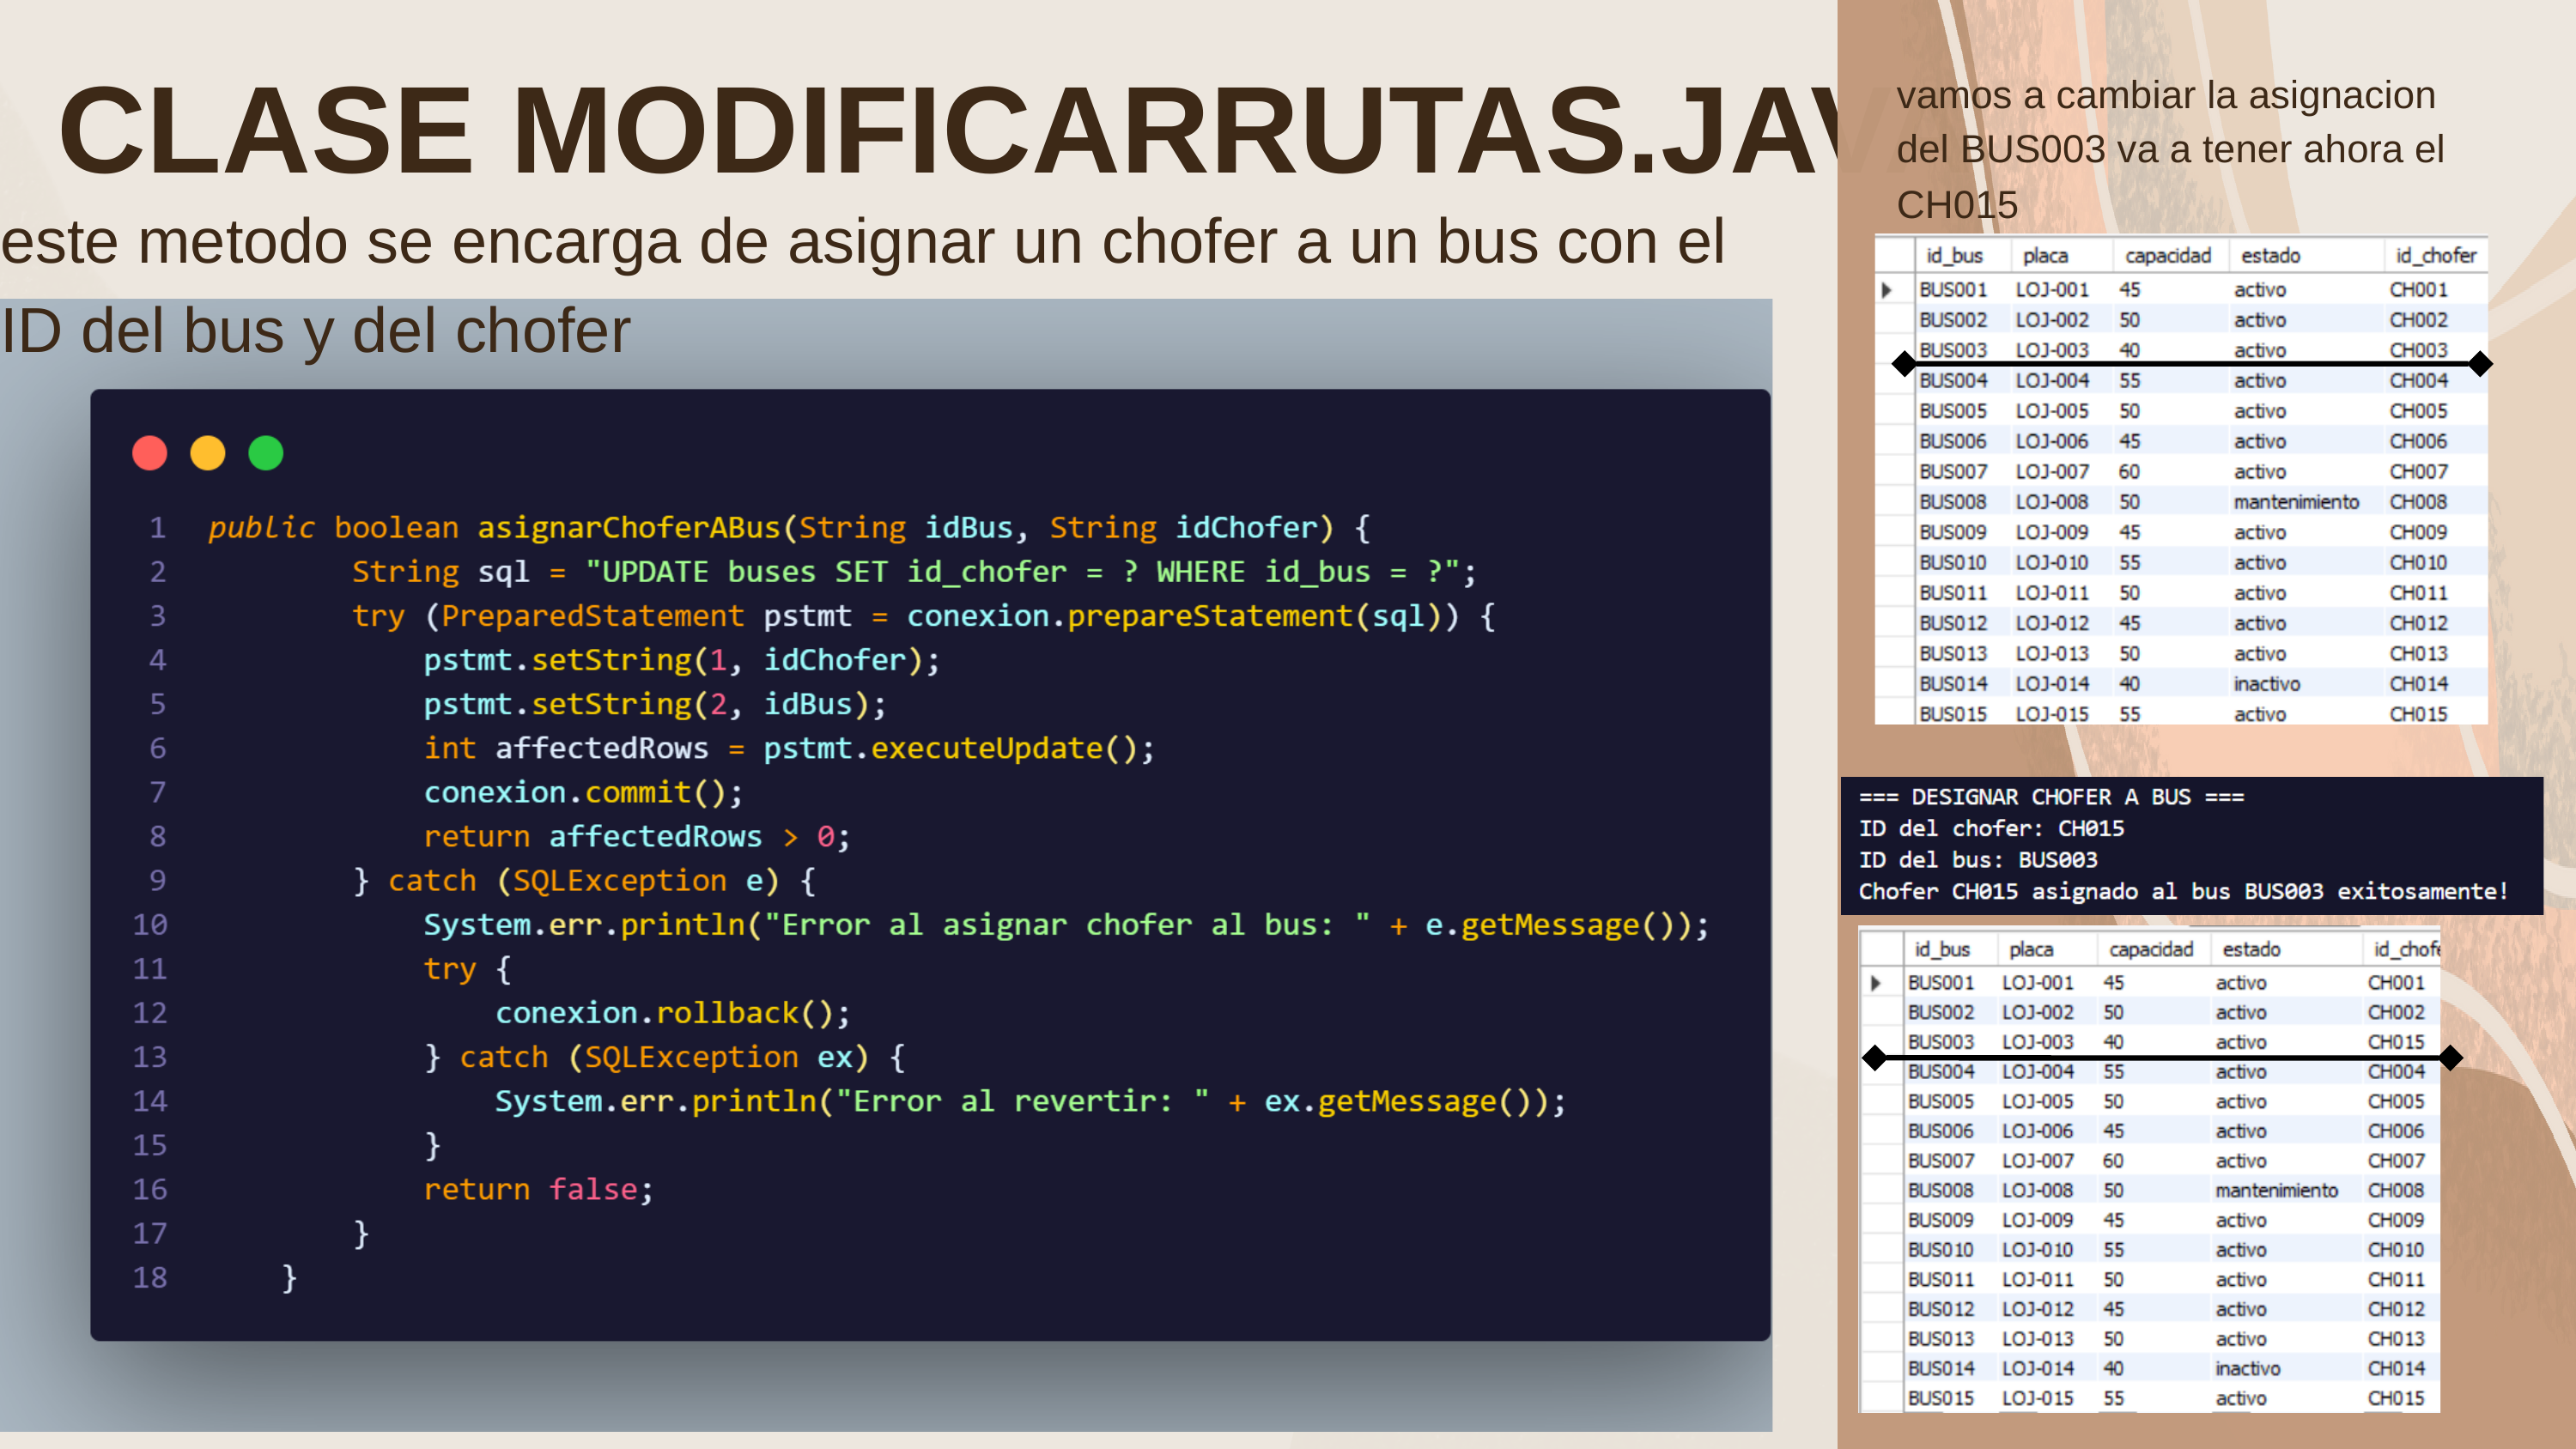

CLASE MODIFICARRUTAS.JAVA
vamos a cambiar la asignacion del BUS003 va a tener ahora el CH015
este metodo se encarga de asignar un chofer a un bus con el ID del bus y del chofer